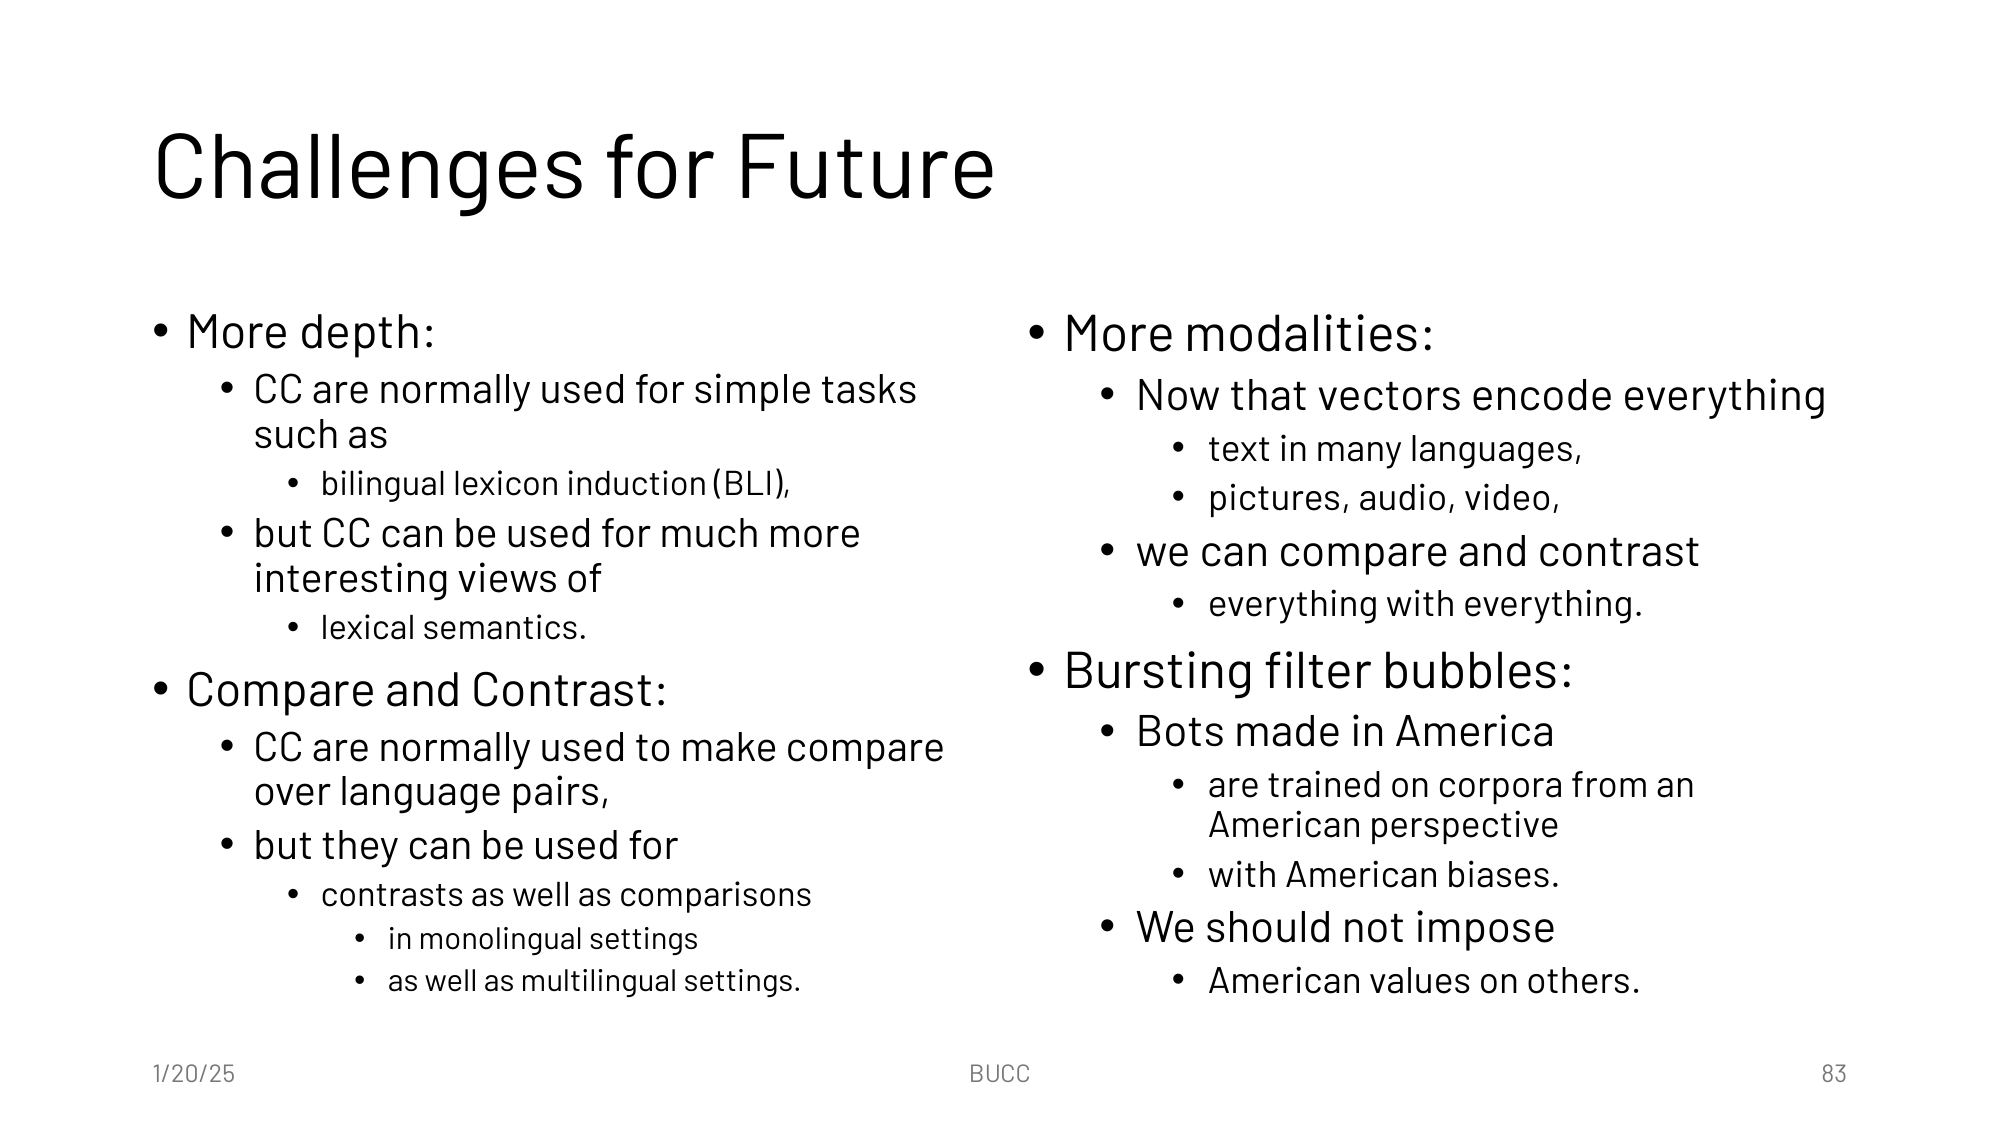

# Challenges for Future
More depth:
CC are normally used for simple tasks such as
bilingual lexicon induction (BLI),
but CC can be used for much more interesting views of
lexical semantics.
Compare and Contrast:
CC are normally used to make compare over language pairs,
but they can be used for
contrasts as well as comparisons
in monolingual settings
as well as multilingual settings.

More modalities:
Now that vectors encode everything
text in many languages,
pictures, audio, video,
we can compare and contrast
everything with everything.
Bursting filter bubbles:
Bots made in America
are trained on corpora from an American perspective
with American biases.
We should not impose
American values on others.
1/20/25
BUCC
83